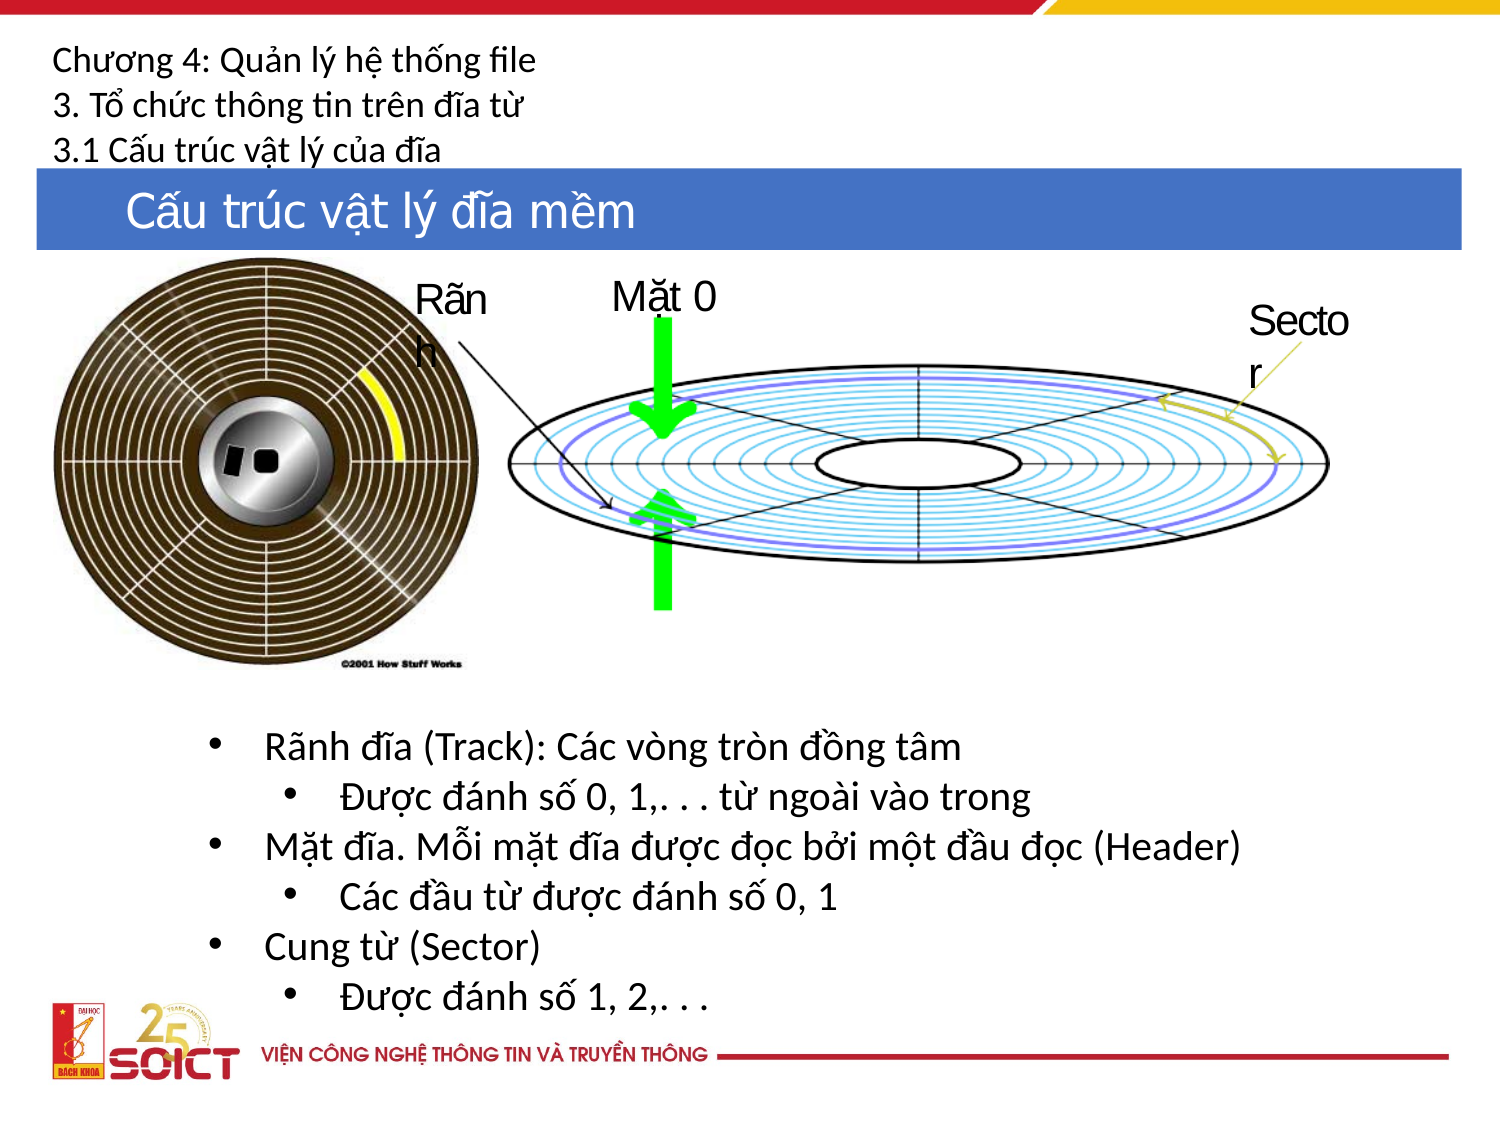

Chương 4: Quản lý hệ thống file
3. Tổ chức thông tin trên đĩa từ
3.1 Cấu trúc vật lý của đĩa
Cấu trúc vật lý đĩa mềm

Mặt 0
Rãnh
Sector

Rãnh đĩa (Track): Các vòng tròn đồng tâm
Được đánh số 0, 1,. . . từ ngoài vào trong
Mặt đĩa. Mỗi mặt đĩa được đọc bởi một đầu đọc (Header)
Các đầu từ được đánh số 0, 1
Cung từ (Sector)
Được đánh số 1, 2,. . .